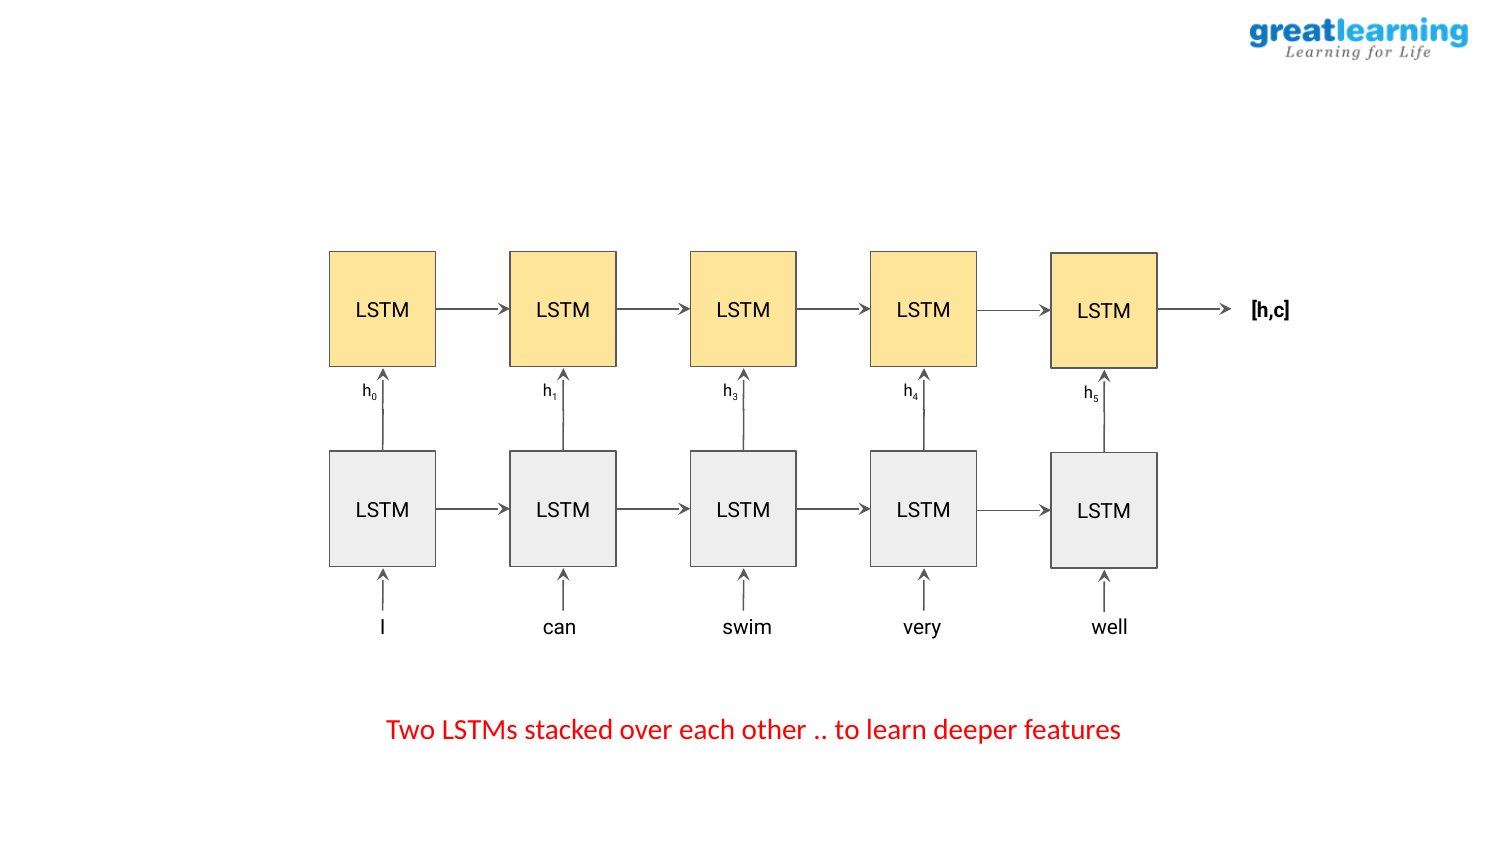

LSTM
LSTM
LSTM
LSTM
LSTM
[h,c]
h0
h1
h3
h4
h5
LSTM
LSTM
LSTM
LSTM
LSTM
I
can
swim
very
well
Two LSTMs stacked over each other .. to learn deeper features